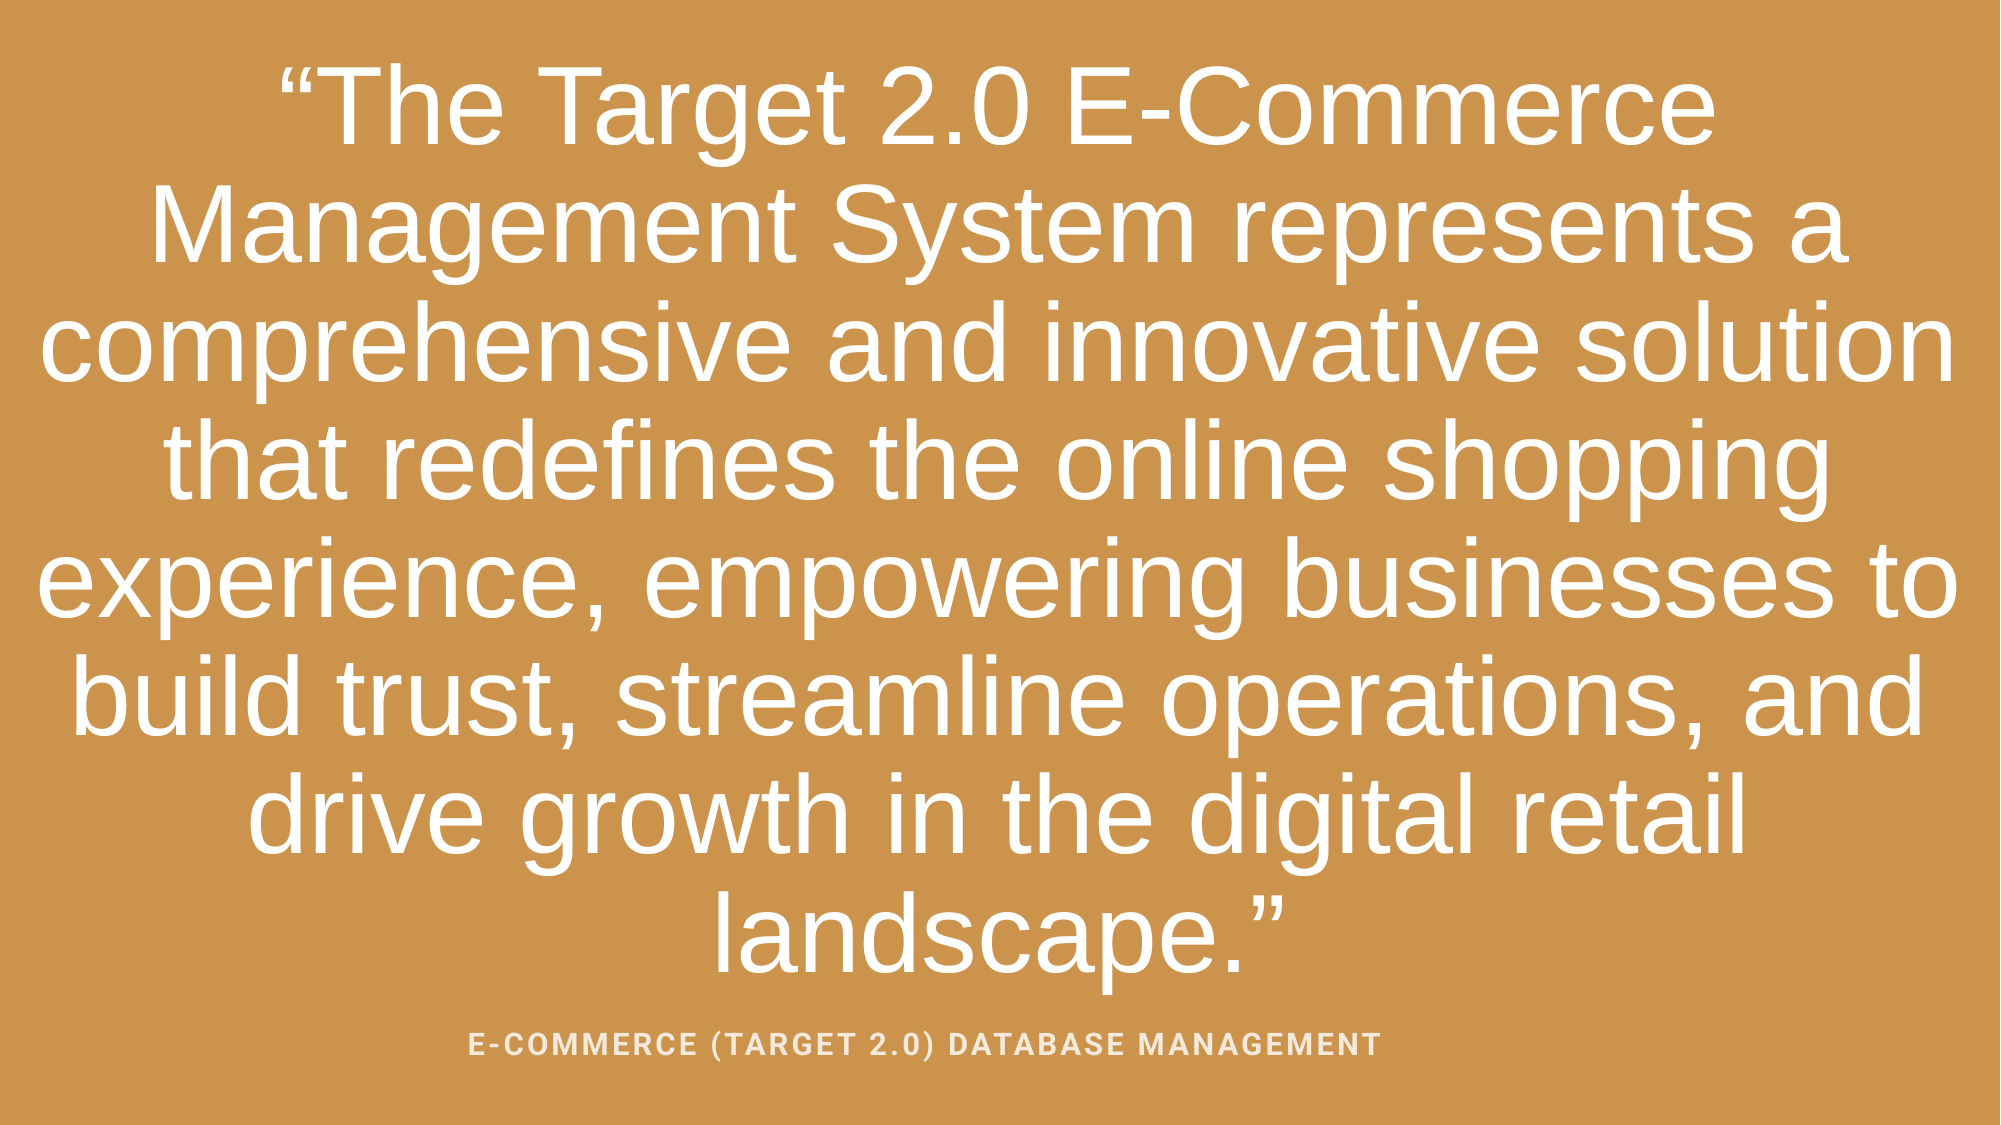

“The Target 2.0 E-Commerce Management System represents a comprehensive and innovative solution that redefines the online shopping experience, empowering businesses to build trust, streamline operations, and drive growth in the digital retail landscape.”
E-COMMERCE (TARGET 2.0) DATABASE MANAGEMENT SYSTEM